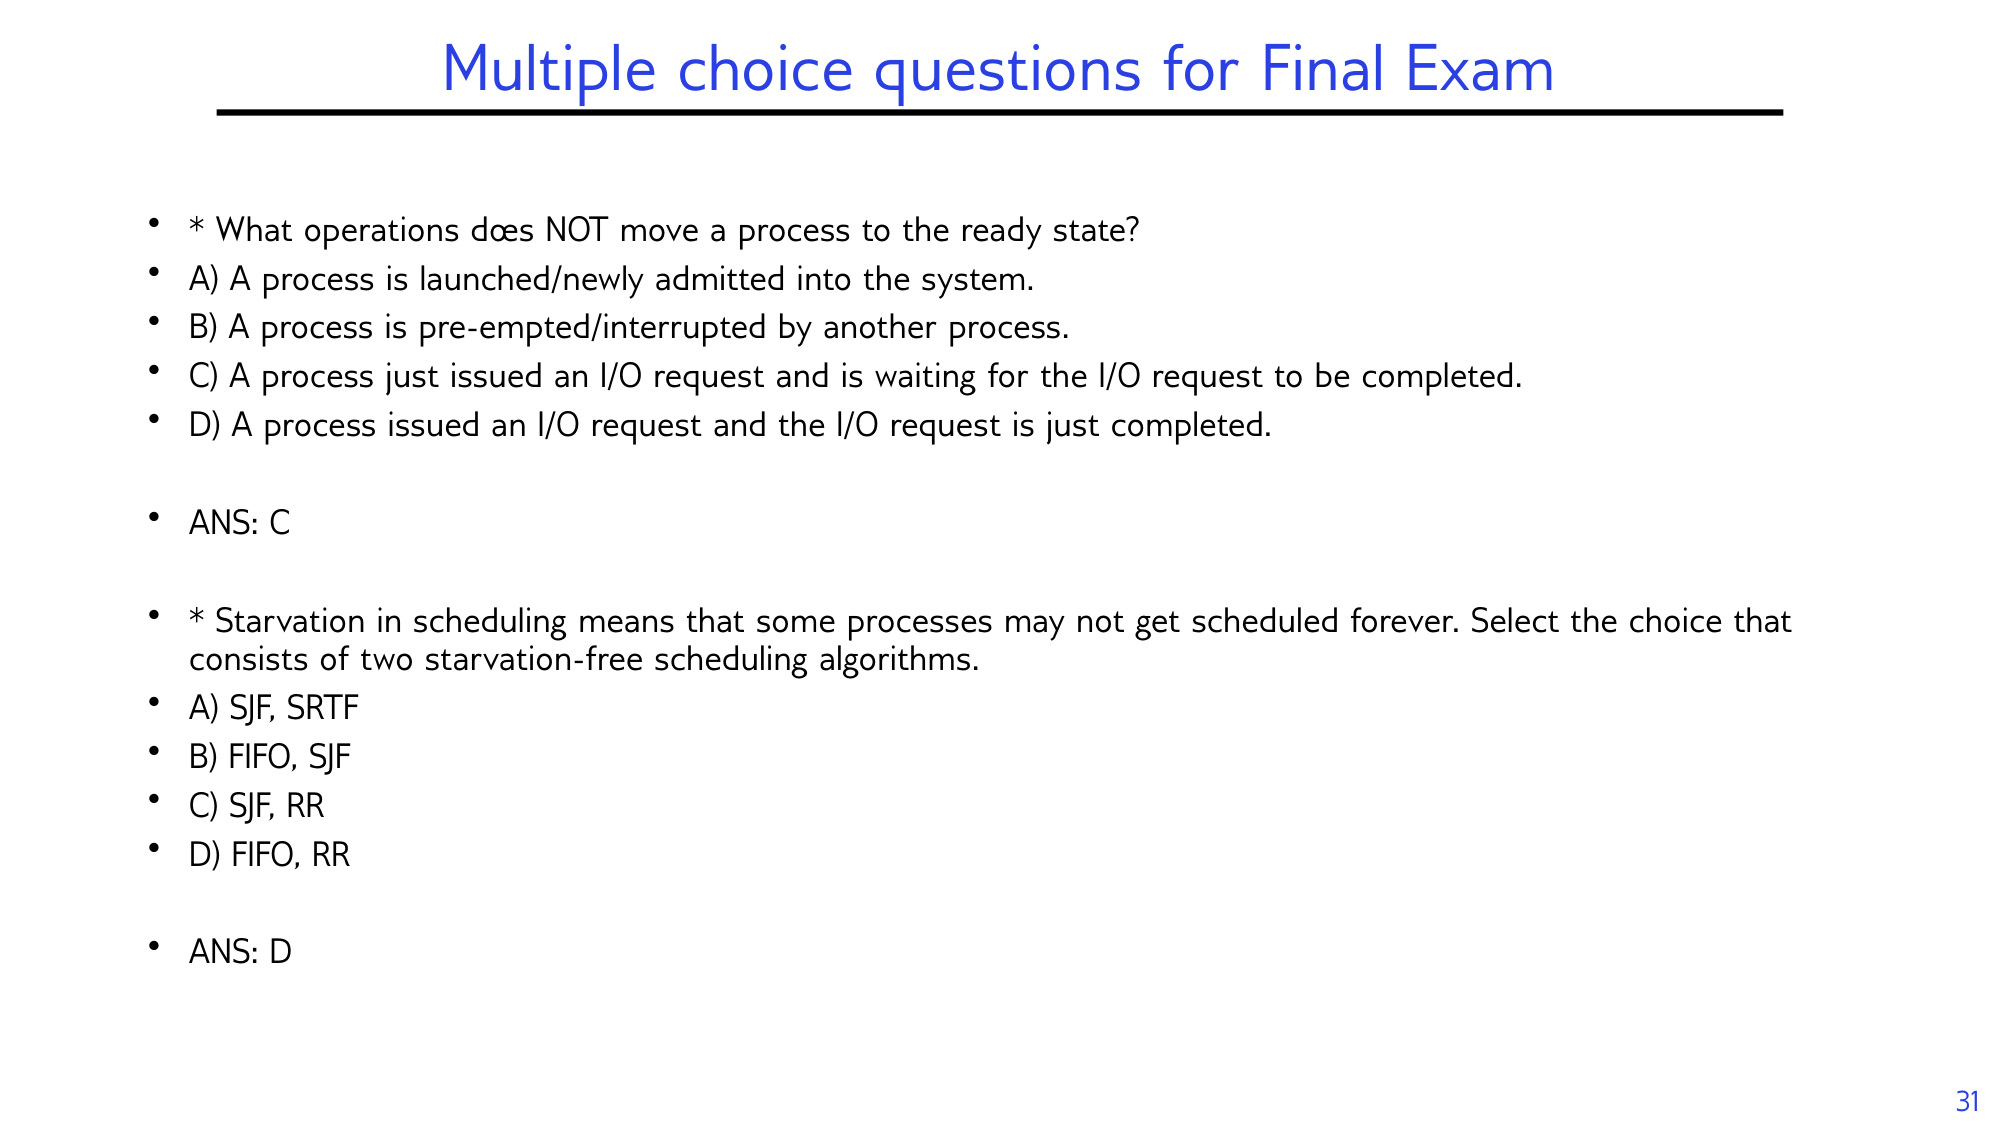

# Multiple choice questions for Final Exam

* What operations does NOT move a process to the ready state?
A) A process is launched/newly admitted into the system.
B) A process is pre-empted/interrupted by another process.
C) A process just issued an I/O request and is waiting for the I/O request to be completed.
D) A process issued an I/O request and the I/O request is just completed.

ANS: C

* Starvation in scheduling means that some processes may not get scheduled forever. Select the choice that consists of two starvation-free scheduling algorithms.
A) SJF, SRTF
B) FIFO, SJF
C) SJF, RR
D) FIFO, RR

ANS: D